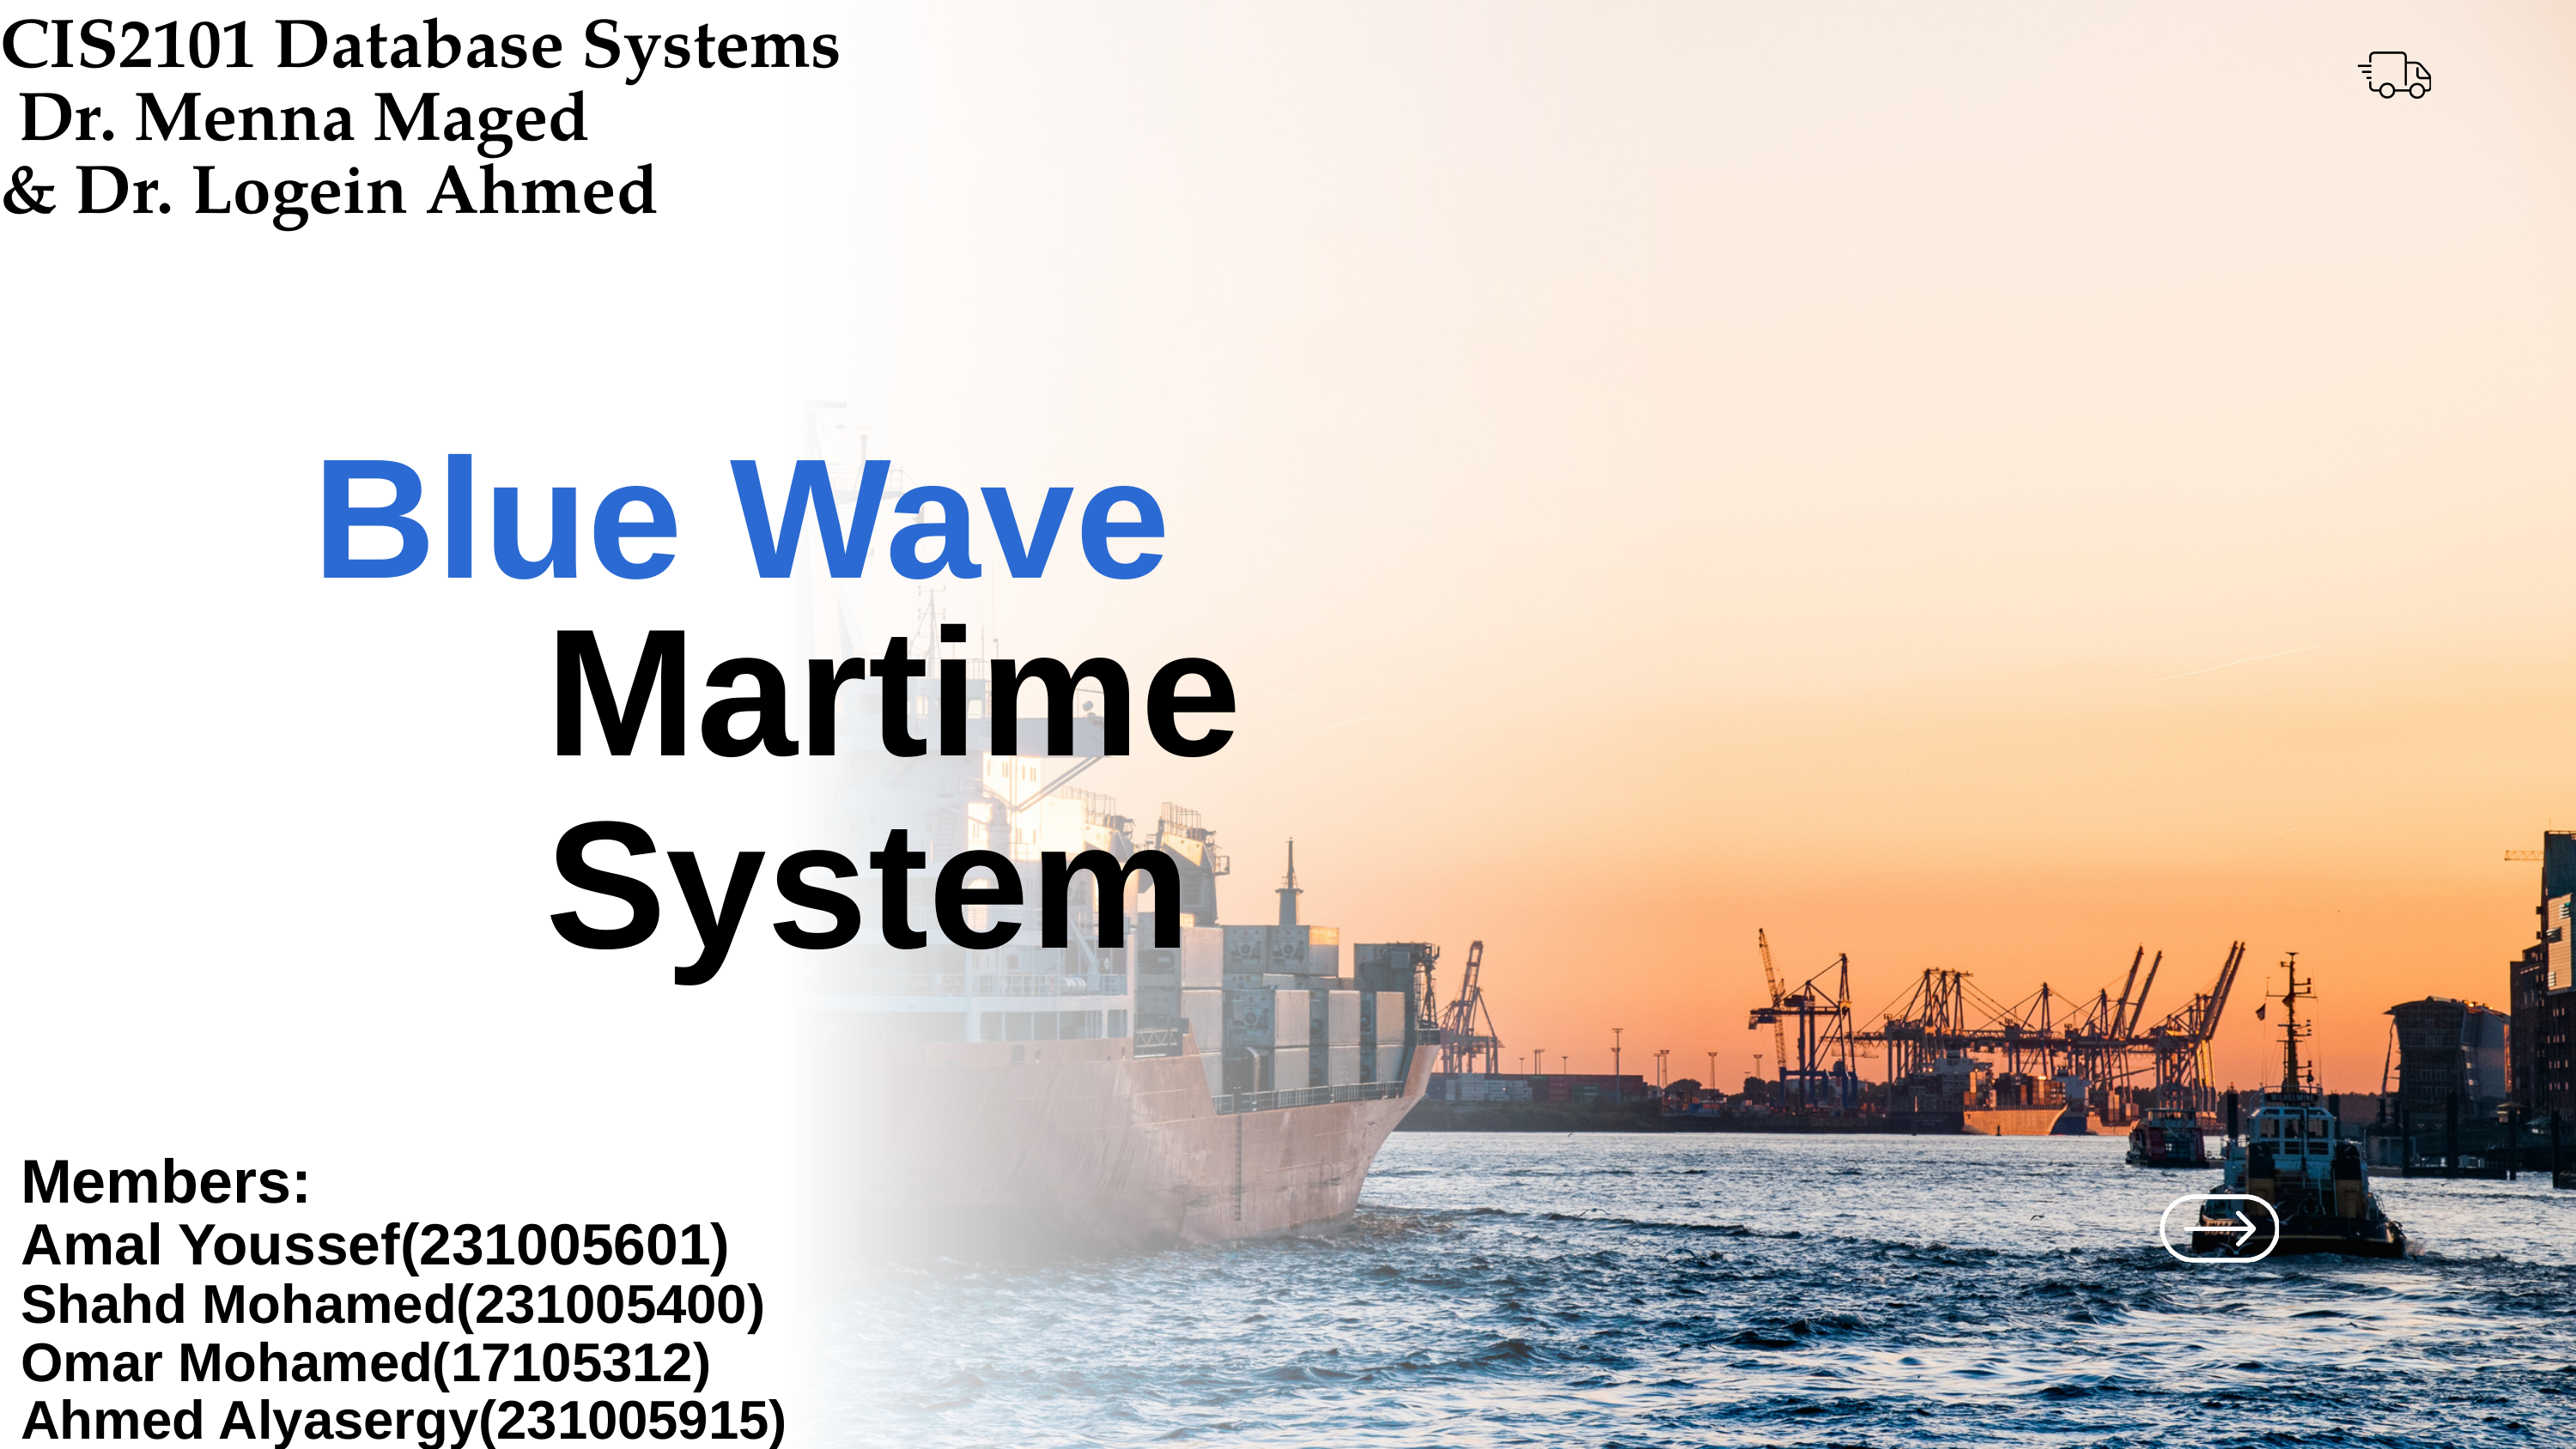

CIS2101 Database Systems
 Dr. Menna Maged
& Dr. Logein Ahmed

Blue Wave
Martime System
Members:
Amal Youssef(231005601)
Shahd Mohamed(231005400)
Omar Mohamed(17105312)
Ahmed Alyasergy(231005915)